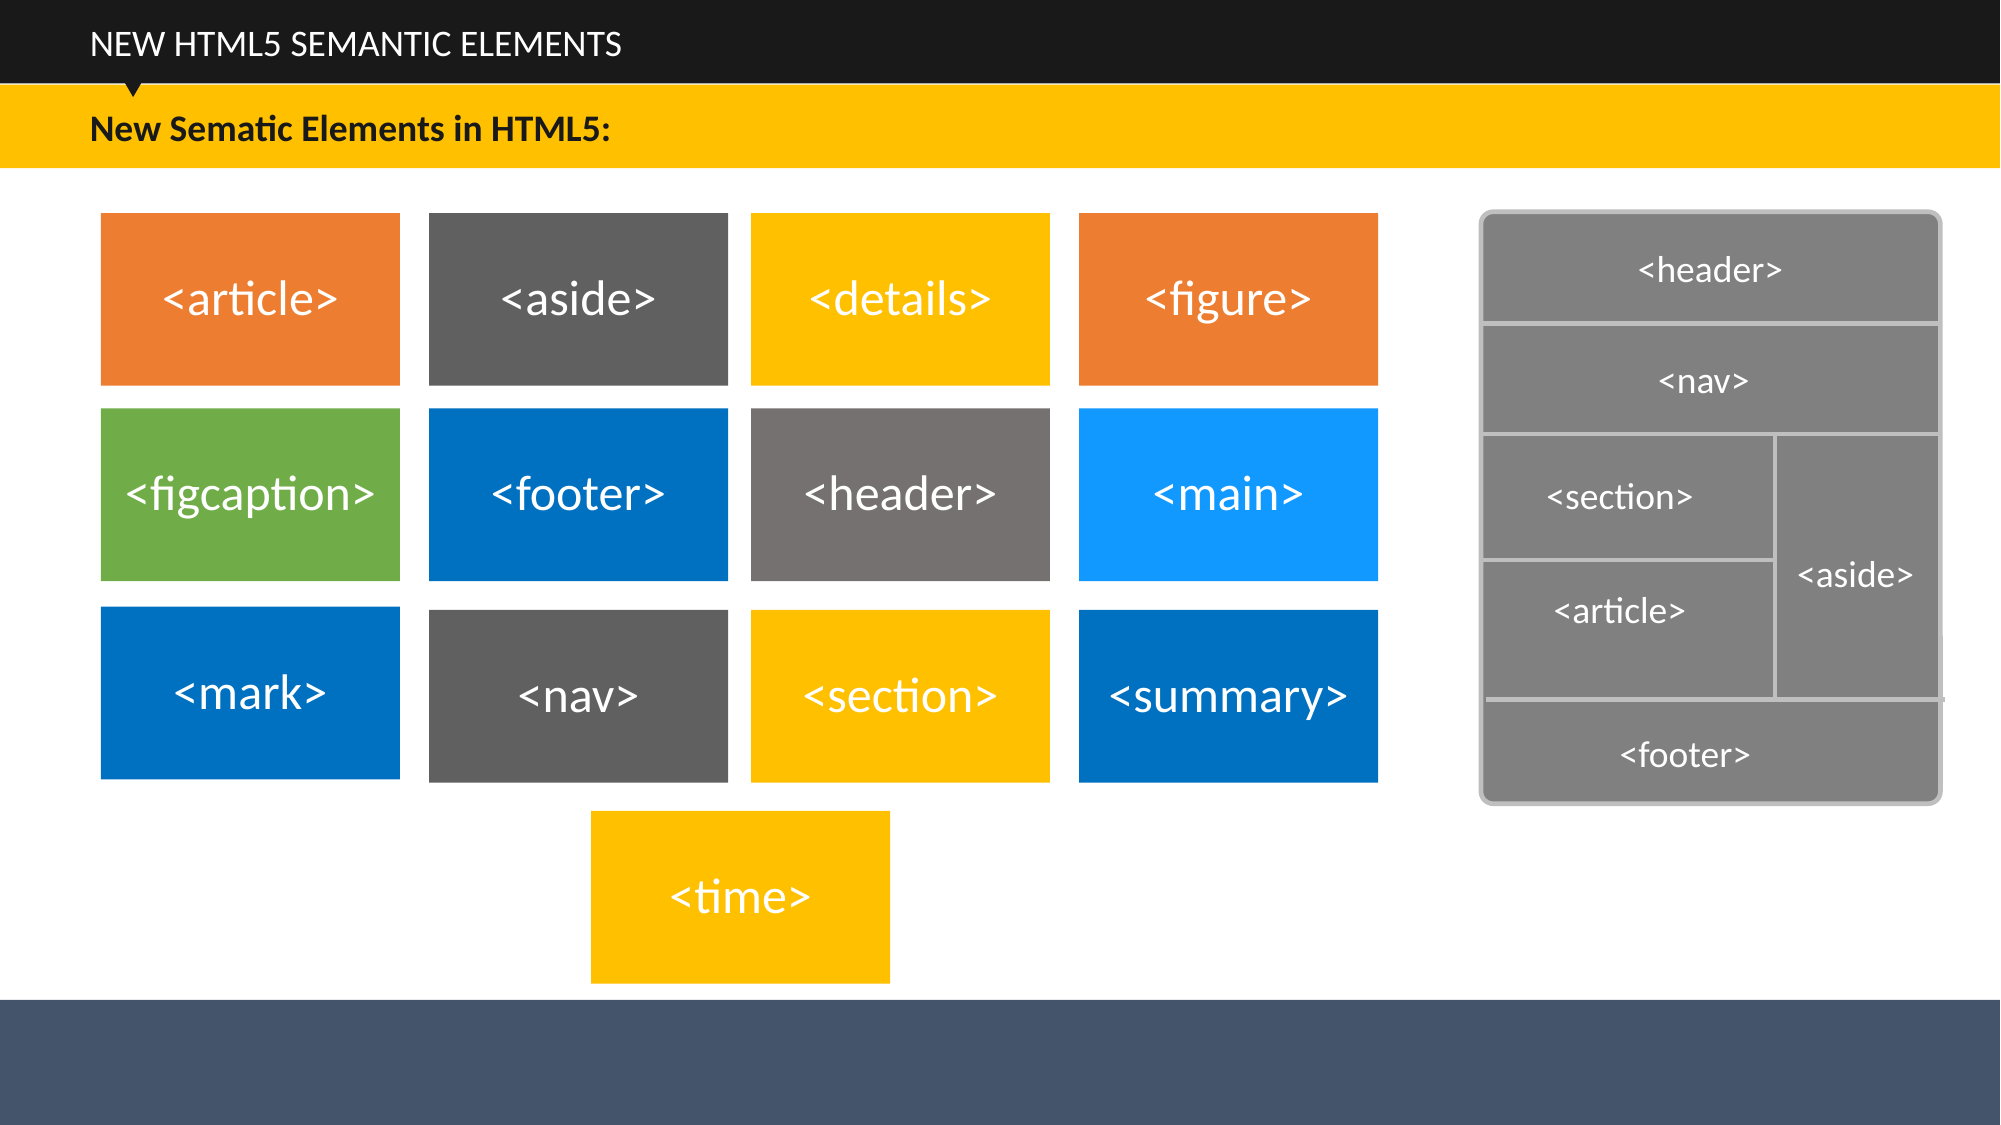

NEW HTML5 SEMANTIC ELEMENTS

New Sematic Elements in HTML5:

<header>
<nav>
<section>
<aside>
<article>
<footer>
<article>
<aside>
<details>
<figure>
<figcaption>
<footer>
<header>
<main>
<mark>
<nav>
<section>
<summary>
<time>